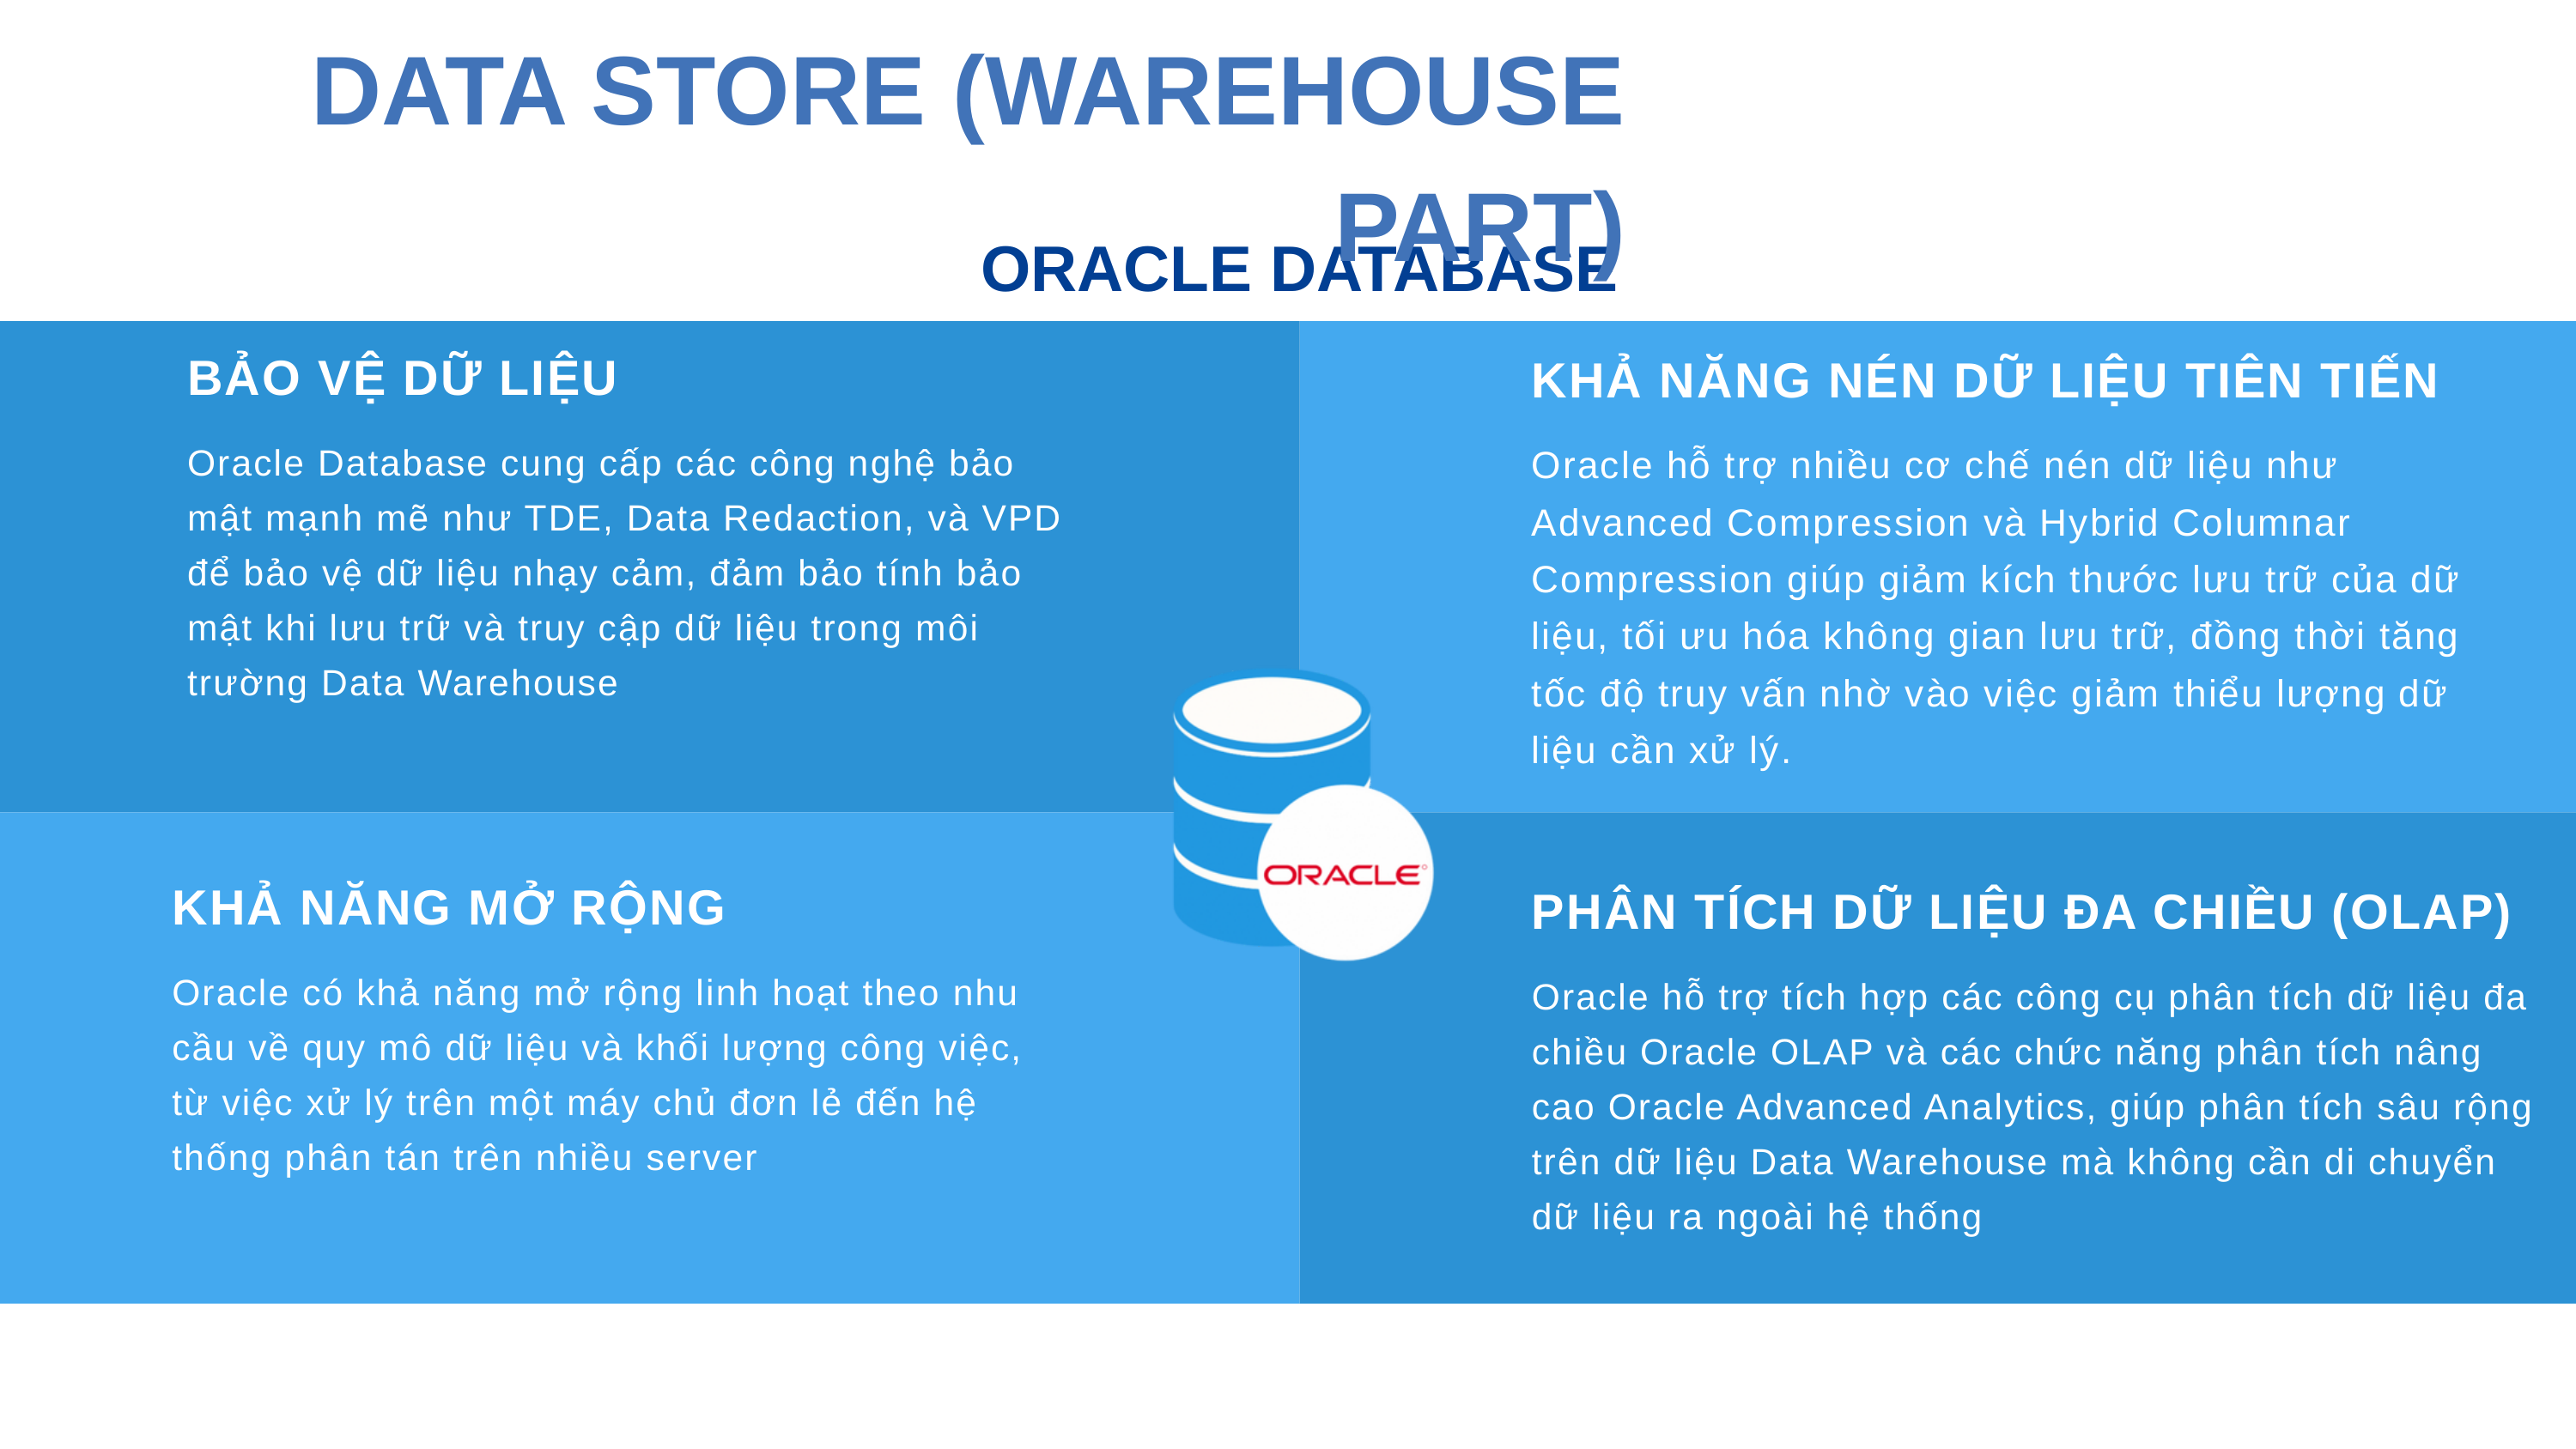

DATA STORE (WAREHOUSE PART)
ORACLE DATABASE

BẢO VỆ DỮ LIỆU
Oracle Database cung cấp các công nghệ bảo mật mạnh mẽ như TDE, Data Redaction, và VPD để bảo vệ dữ liệu nhạy cảm, đảm bảo tính bảo mật khi lưu trữ và truy cập dữ liệu trong môi trường Data Warehouse
KHẢ NĂNG NÉN DỮ LIỆU TIÊN TIẾN
Oracle hỗ trợ nhiều cơ chế nén dữ liệu như Advanced Compression và Hybrid Columnar Compression giúp giảm kích thước lưu trữ của dữ liệu, tối ưu hóa không gian lưu trữ, đồng thời tăng tốc độ truy vấn nhờ vào việc giảm thiểu lượng dữ liệu cần xử lý.

KHẢ NĂNG MỞ RỘNG
Oracle có khả năng mở rộng linh hoạt theo nhu cầu về quy mô dữ liệu và khối lượng công việc, từ việc xử lý trên một máy chủ đơn lẻ đến hệ thống phân tán trên nhiều server
PHÂN TÍCH DỮ LIỆU ĐA CHIỀU (OLAP)
Oracle hỗ trợ tích hợp các công cụ phân tích dữ liệu đa chiều Oracle OLAP và các chức năng phân tích nâng cao Oracle Advanced Analytics, giúp phân tích sâu rộng trên dữ liệu Data Warehouse mà không cần di chuyển dữ liệu ra ngoài hệ thống